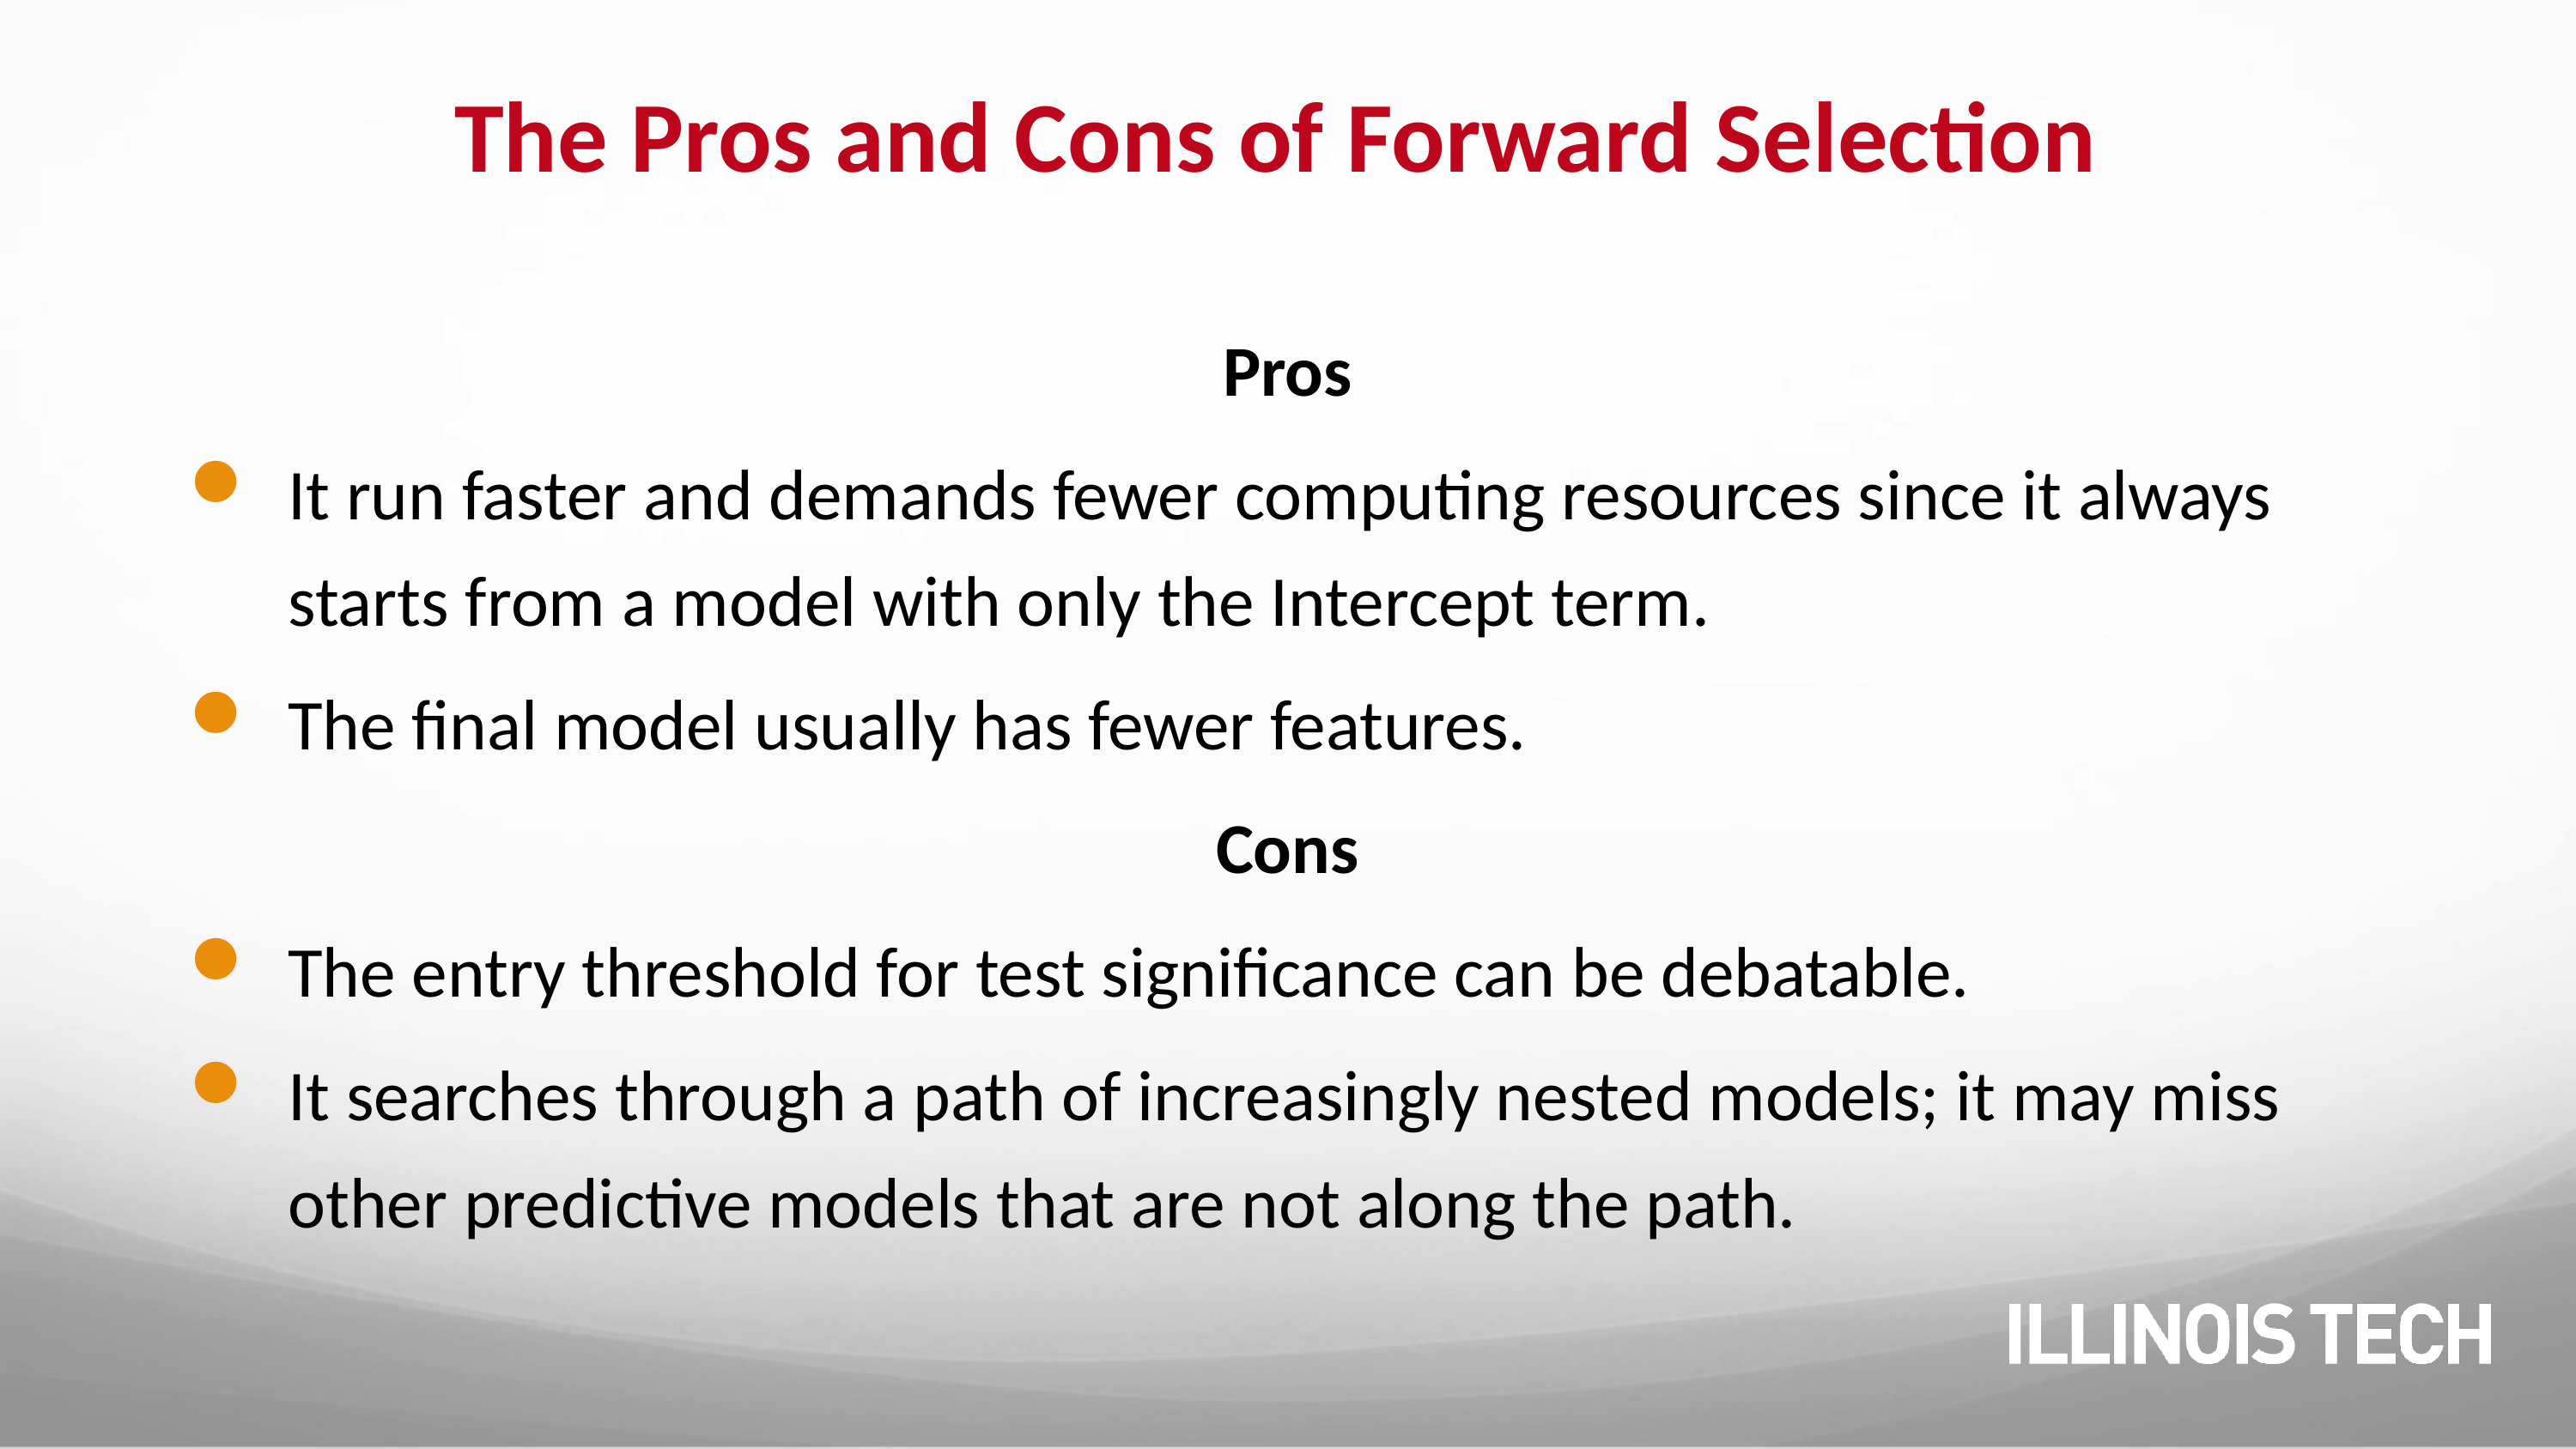

# The Pros and Cons of Forward Selection
Pros
It run faster and demands fewer computing resources since it always starts from a model with only the Intercept term.
The final model usually has fewer features.
Cons
The entry threshold for test significance can be debatable.
It searches through a path of increasingly nested models; it may miss other predictive models that are not along the path.